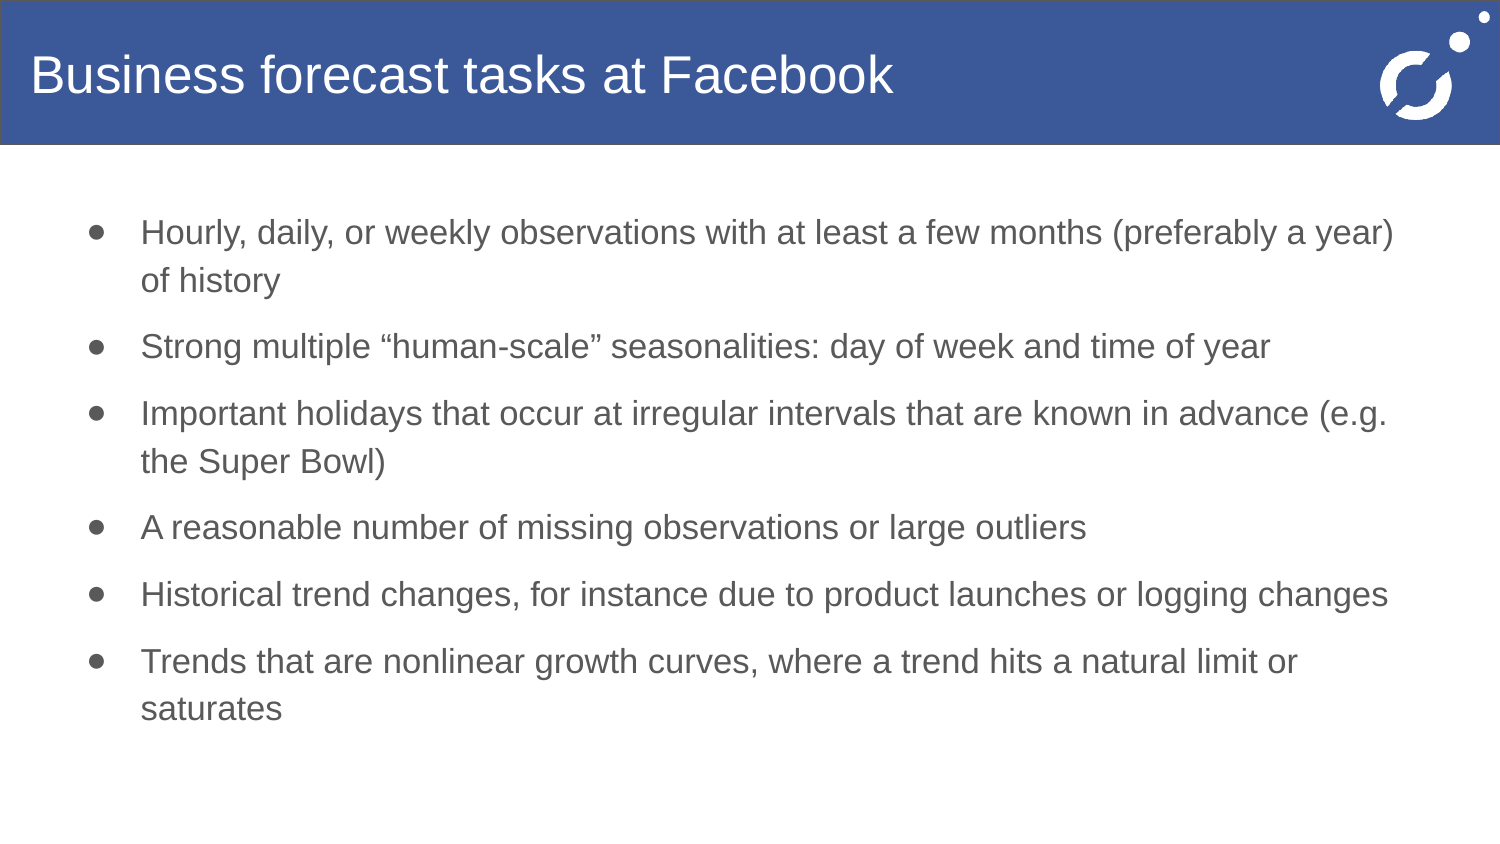

# Business forecast tasks at Facebook
Hourly, daily, or weekly observations with at least a few months (preferably a year) of history
Strong multiple “human-scale” seasonalities: day of week and time of year
Important holidays that occur at irregular intervals that are known in advance (e.g. the Super Bowl)
A reasonable number of missing observations or large outliers
Historical trend changes, for instance due to product launches or logging changes
Trends that are nonlinear growth curves, where a trend hits a natural limit or saturates